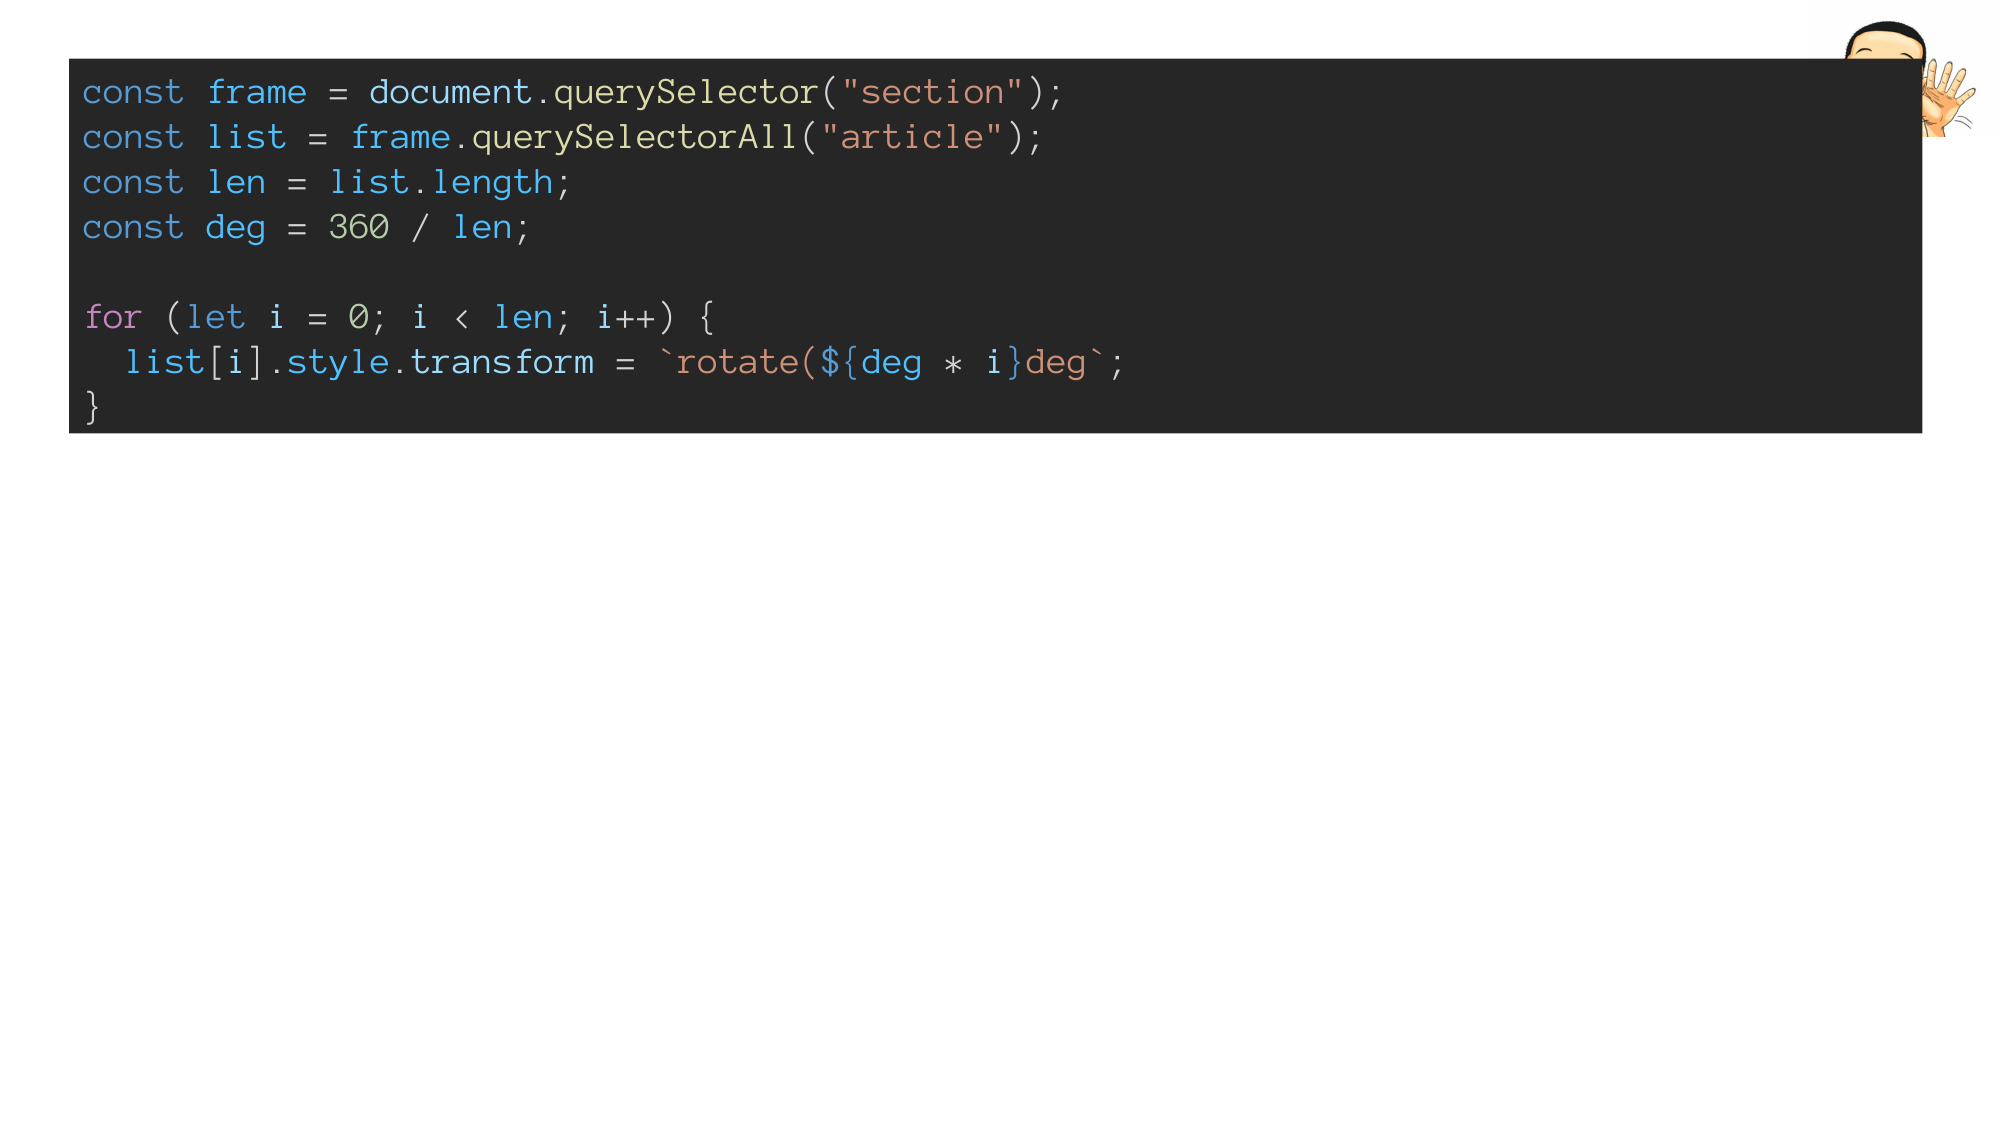

const frame = document.querySelector("section");
const list = frame.querySelectorAll("article");
const len = list.length;
const deg = 360 / len;
for (let i = 0; i < len; i++) {
  list[i].style.transform = `rotate(${deg * i}deg`;
}